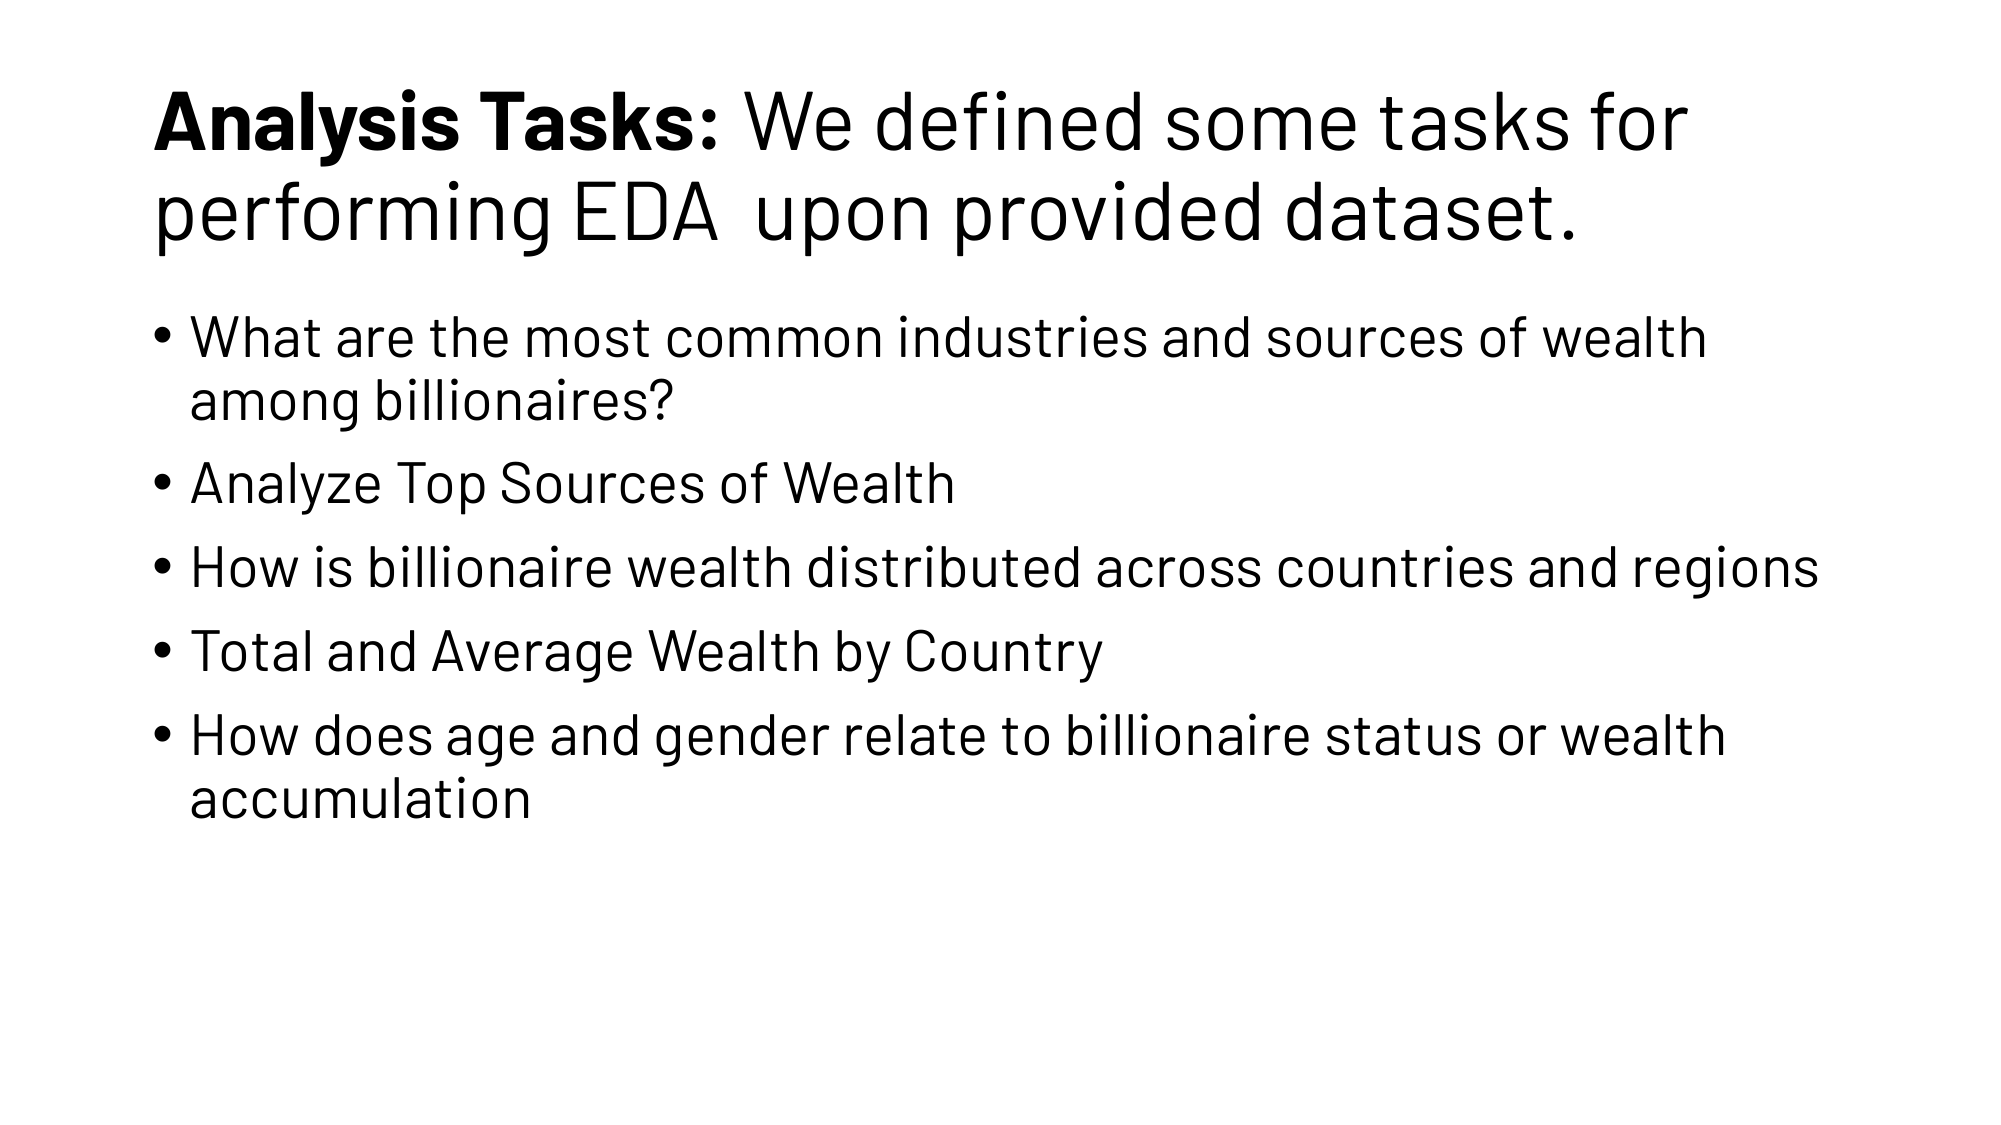

# Analysis Tasks: We defined some tasks for performing EDA  upon provided dataset.
What are the most common industries and sources of wealth among billionaires?
Analyze Top Sources of Wealth
How is billionaire wealth distributed across countries and regions
Total and Average Wealth by Country
How does age and gender relate to billionaire status or wealth accumulation